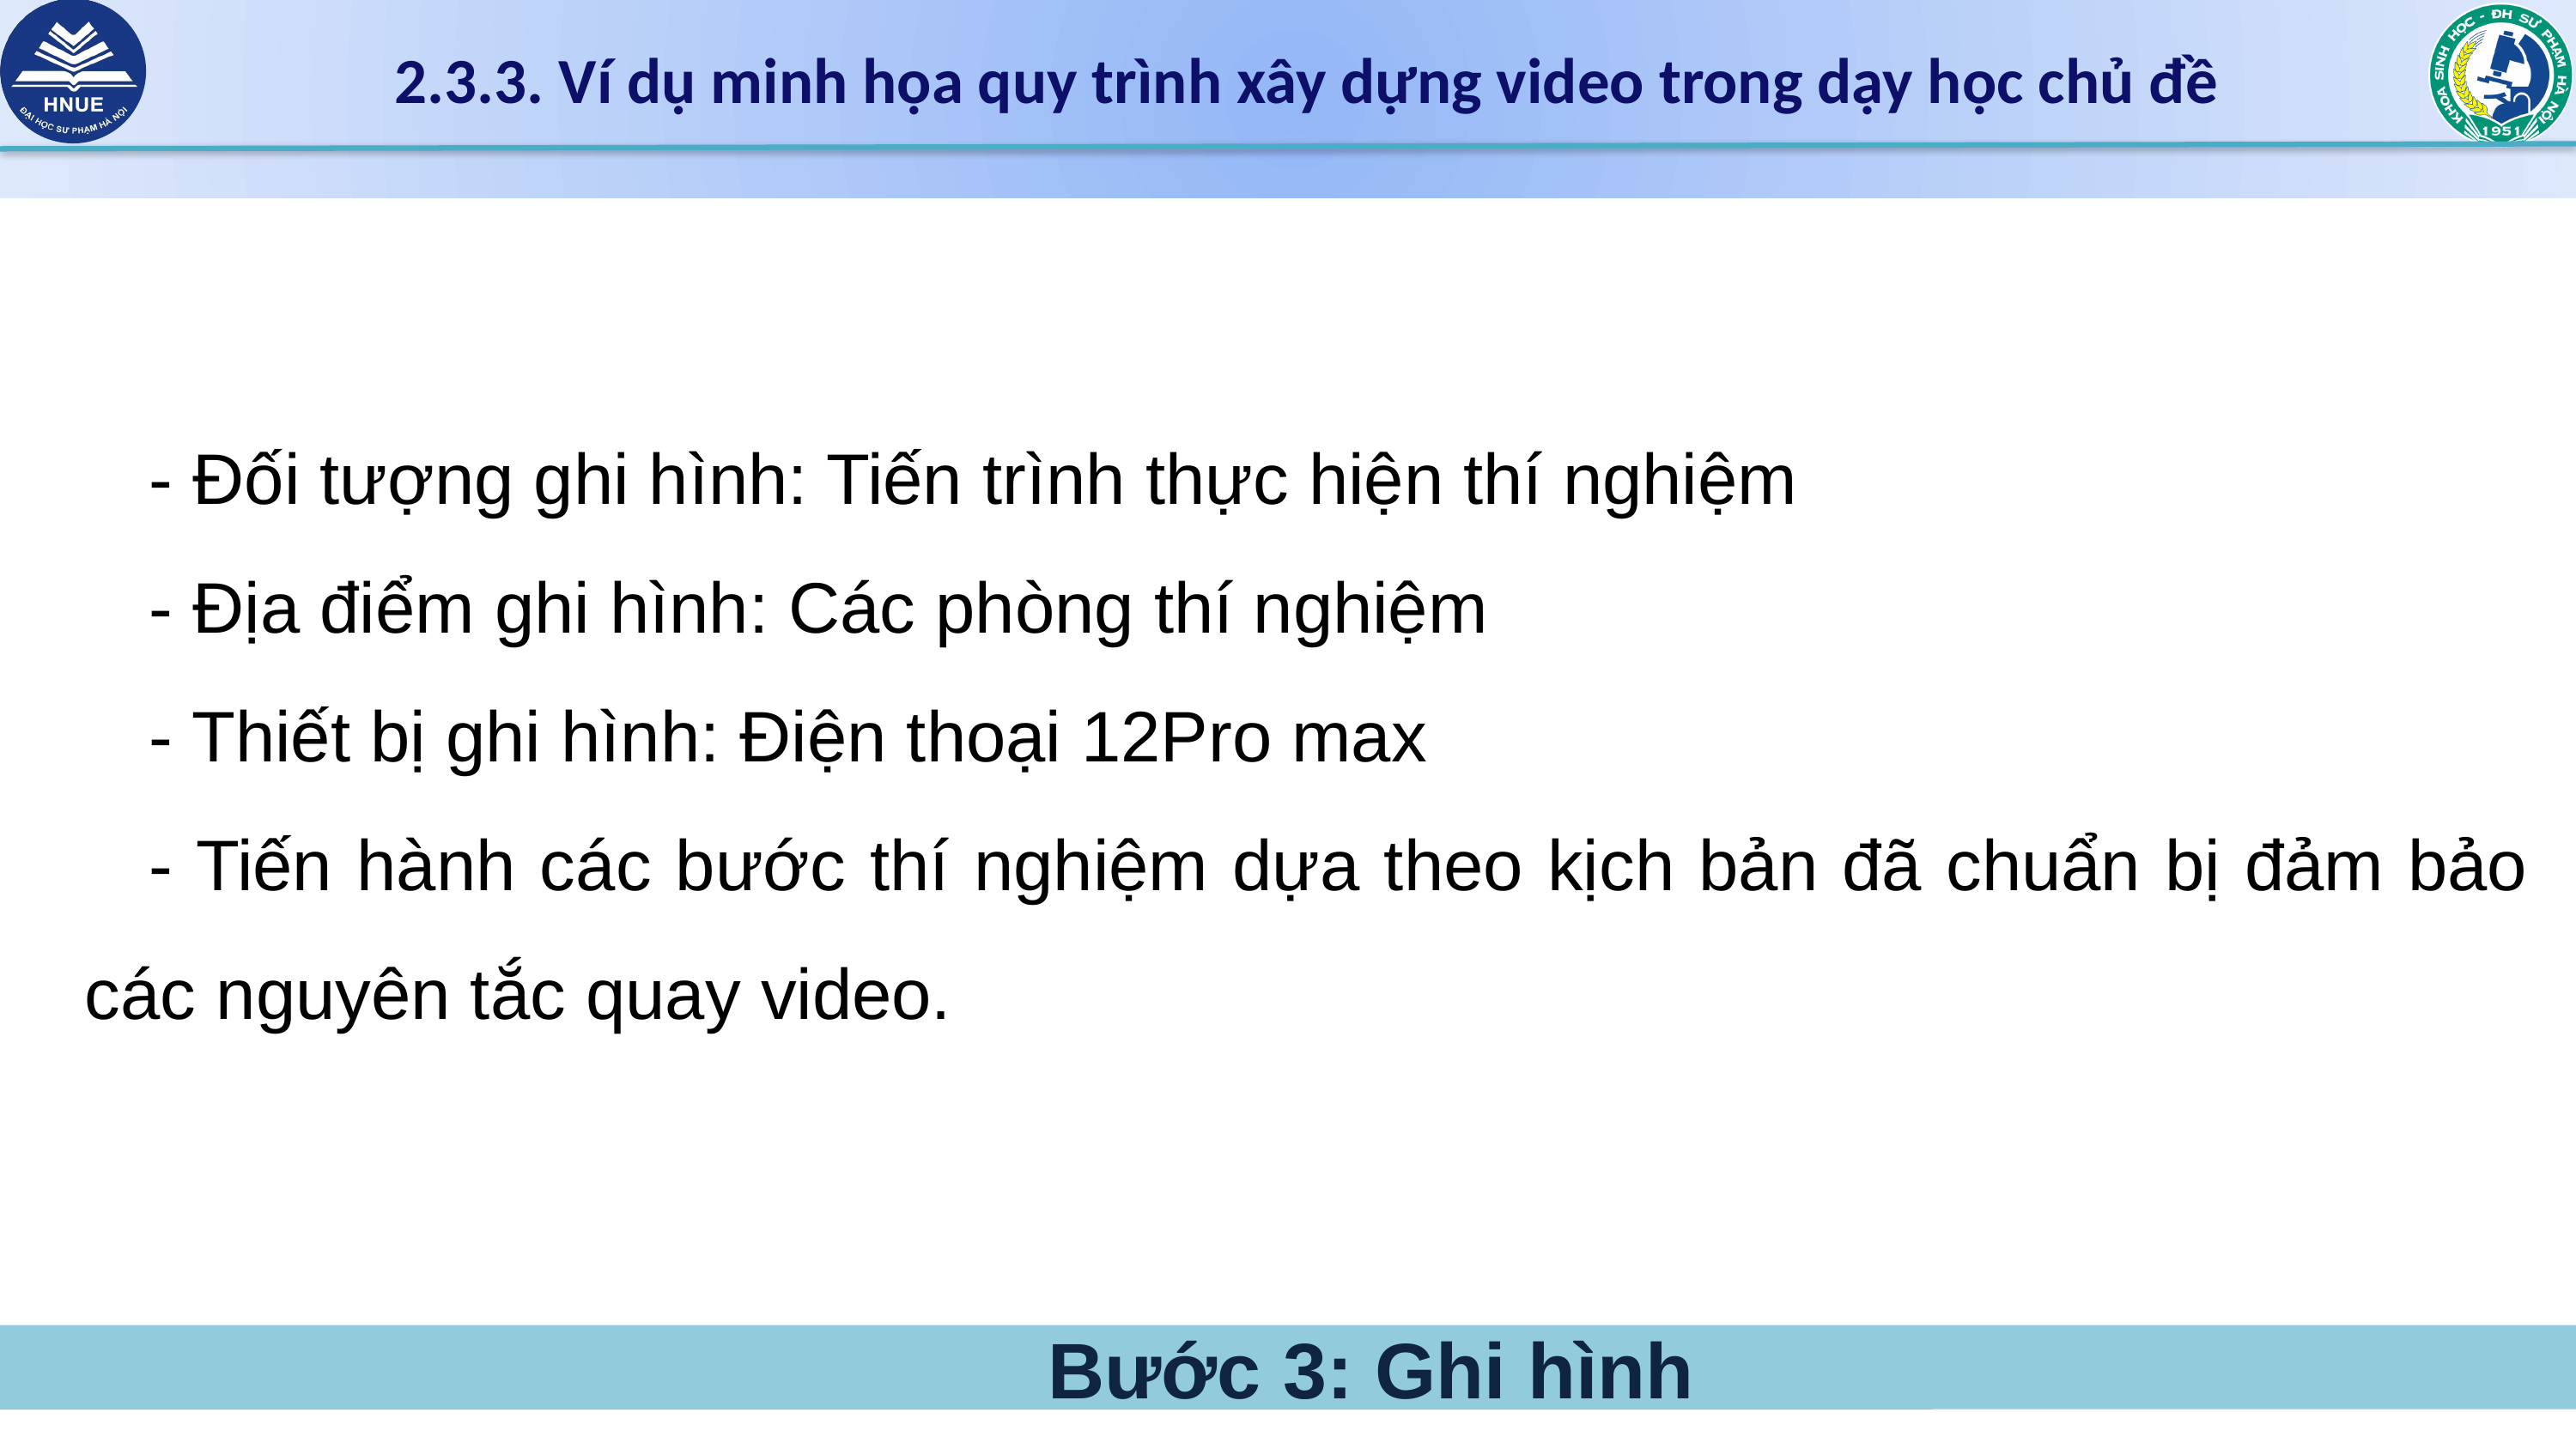

2.3.3. Ví dụ minh họa quy trình xây dựng video trong dạy học chủ đề
- Đối tượng ghi hình: Tiến trình thực hiện thí nghiệm
- Địa điểm ghi hình: Các phòng thí nghiệm
- Thiết bị ghi hình: Điện thoại 12Pro max
- Tiến hành các bước thí nghiệm dựa theo kịch bản đã chuẩn bị đảm bảo các nguyên tắc quay video.
Bước 3: Ghi hình